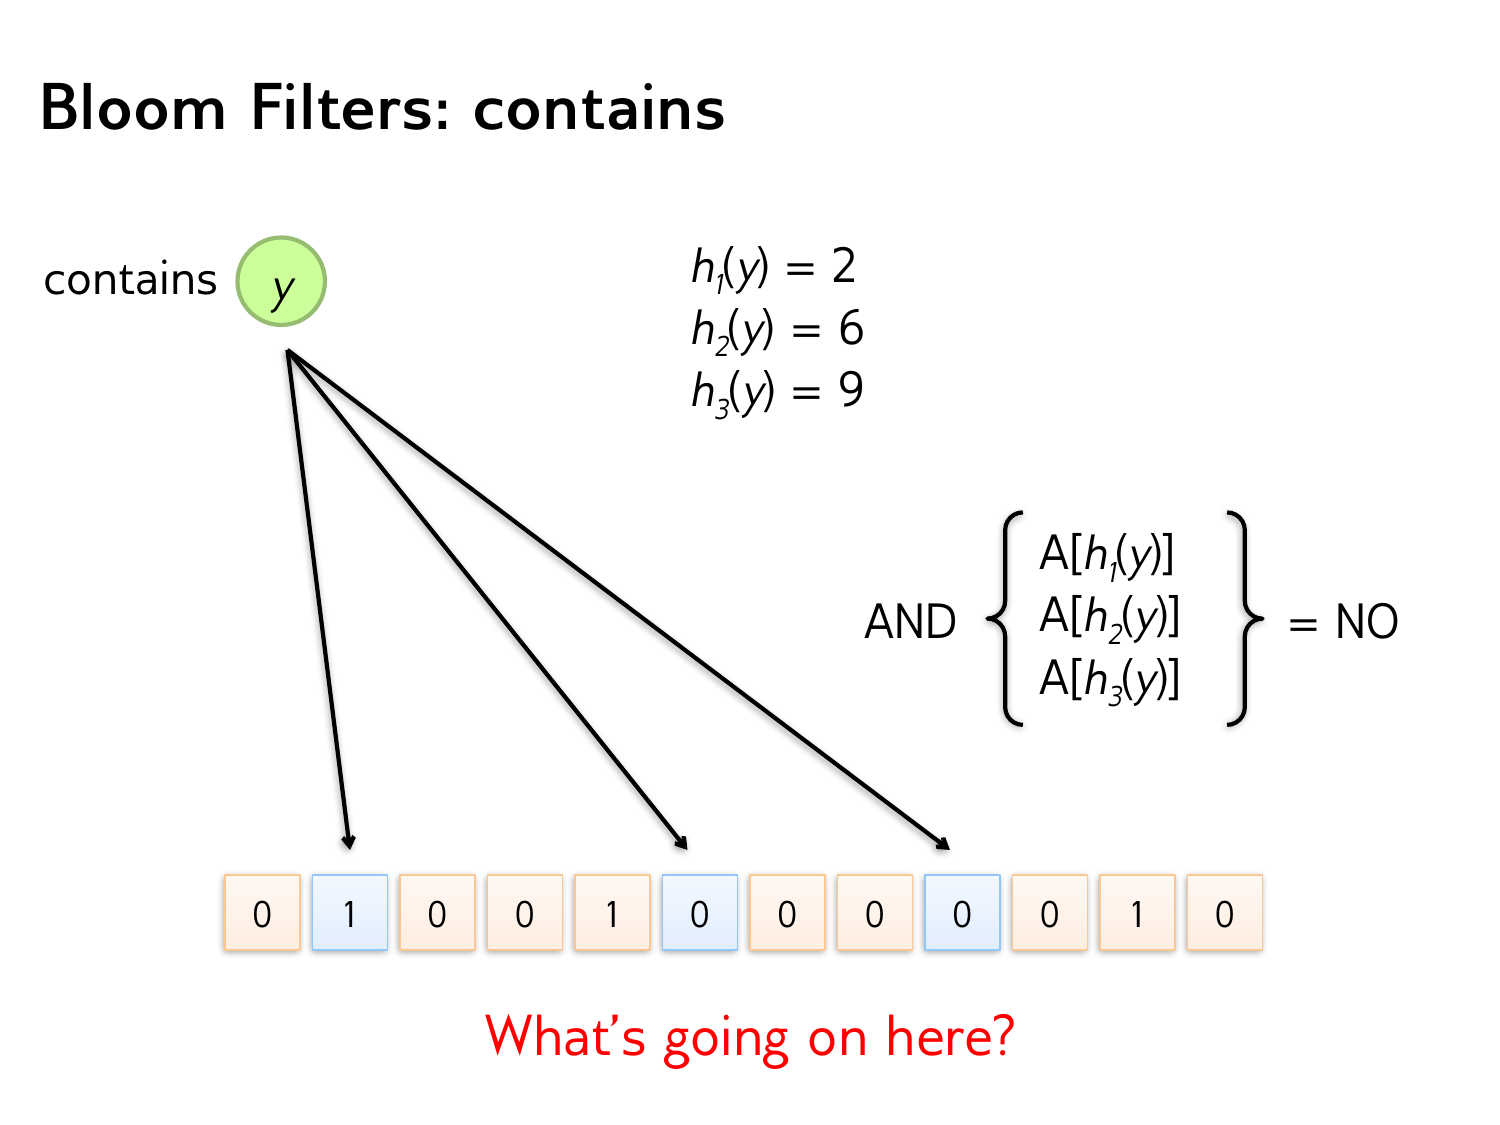

# Bloom Filters: contains
h1(y) = 2
contains
y
h2(y) = 6
h3(y) = 9

A[h1(y)]
A[h2(y)]
AND                      = NO
A[h3(y)]
0
1
0
0
1
0
0
0
0
0
1
0
What’s going on here?